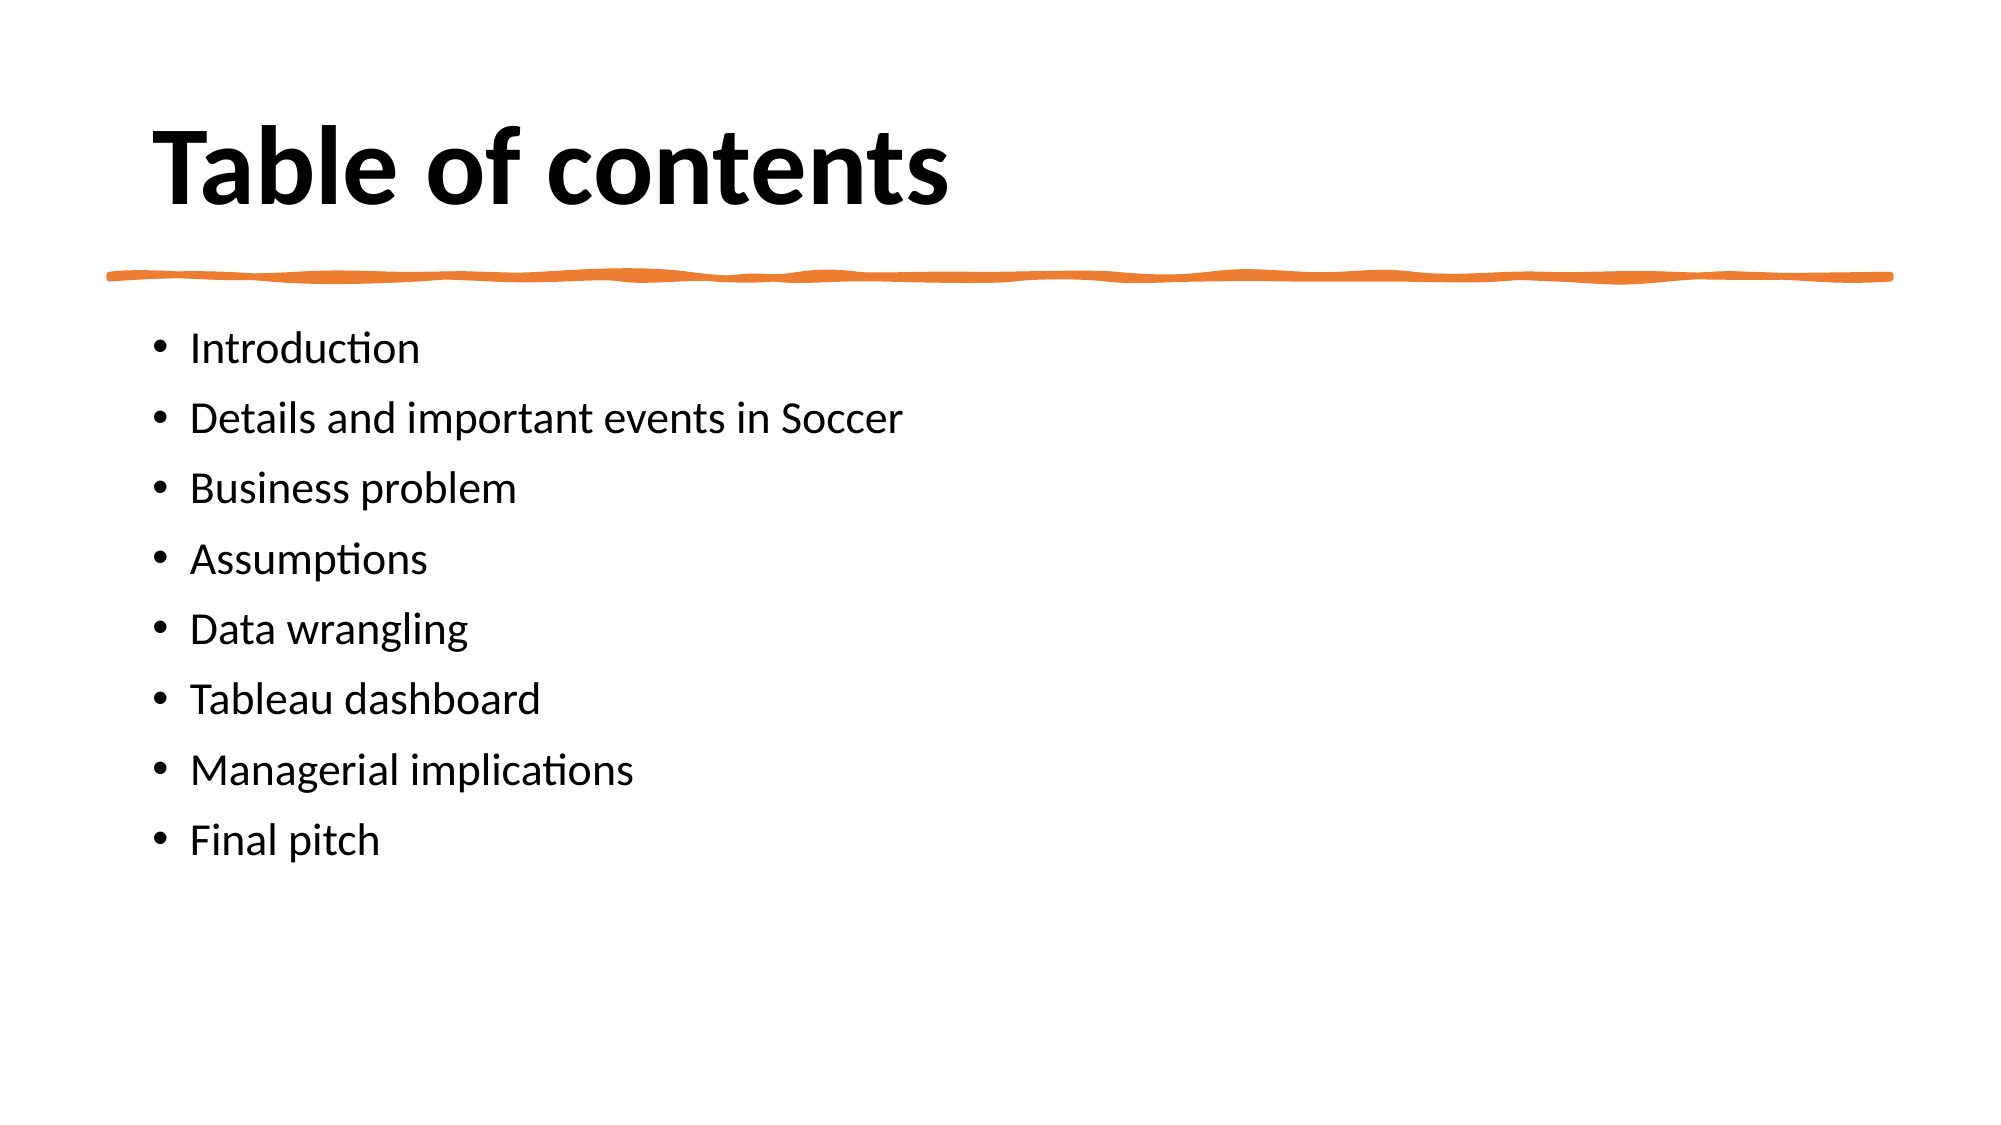

# Table of contents

Introduction
Details and important events in Soccer
Business problem
Assumptions
Data wrangling
Tableau dashboard
Managerial implications
Final pitch